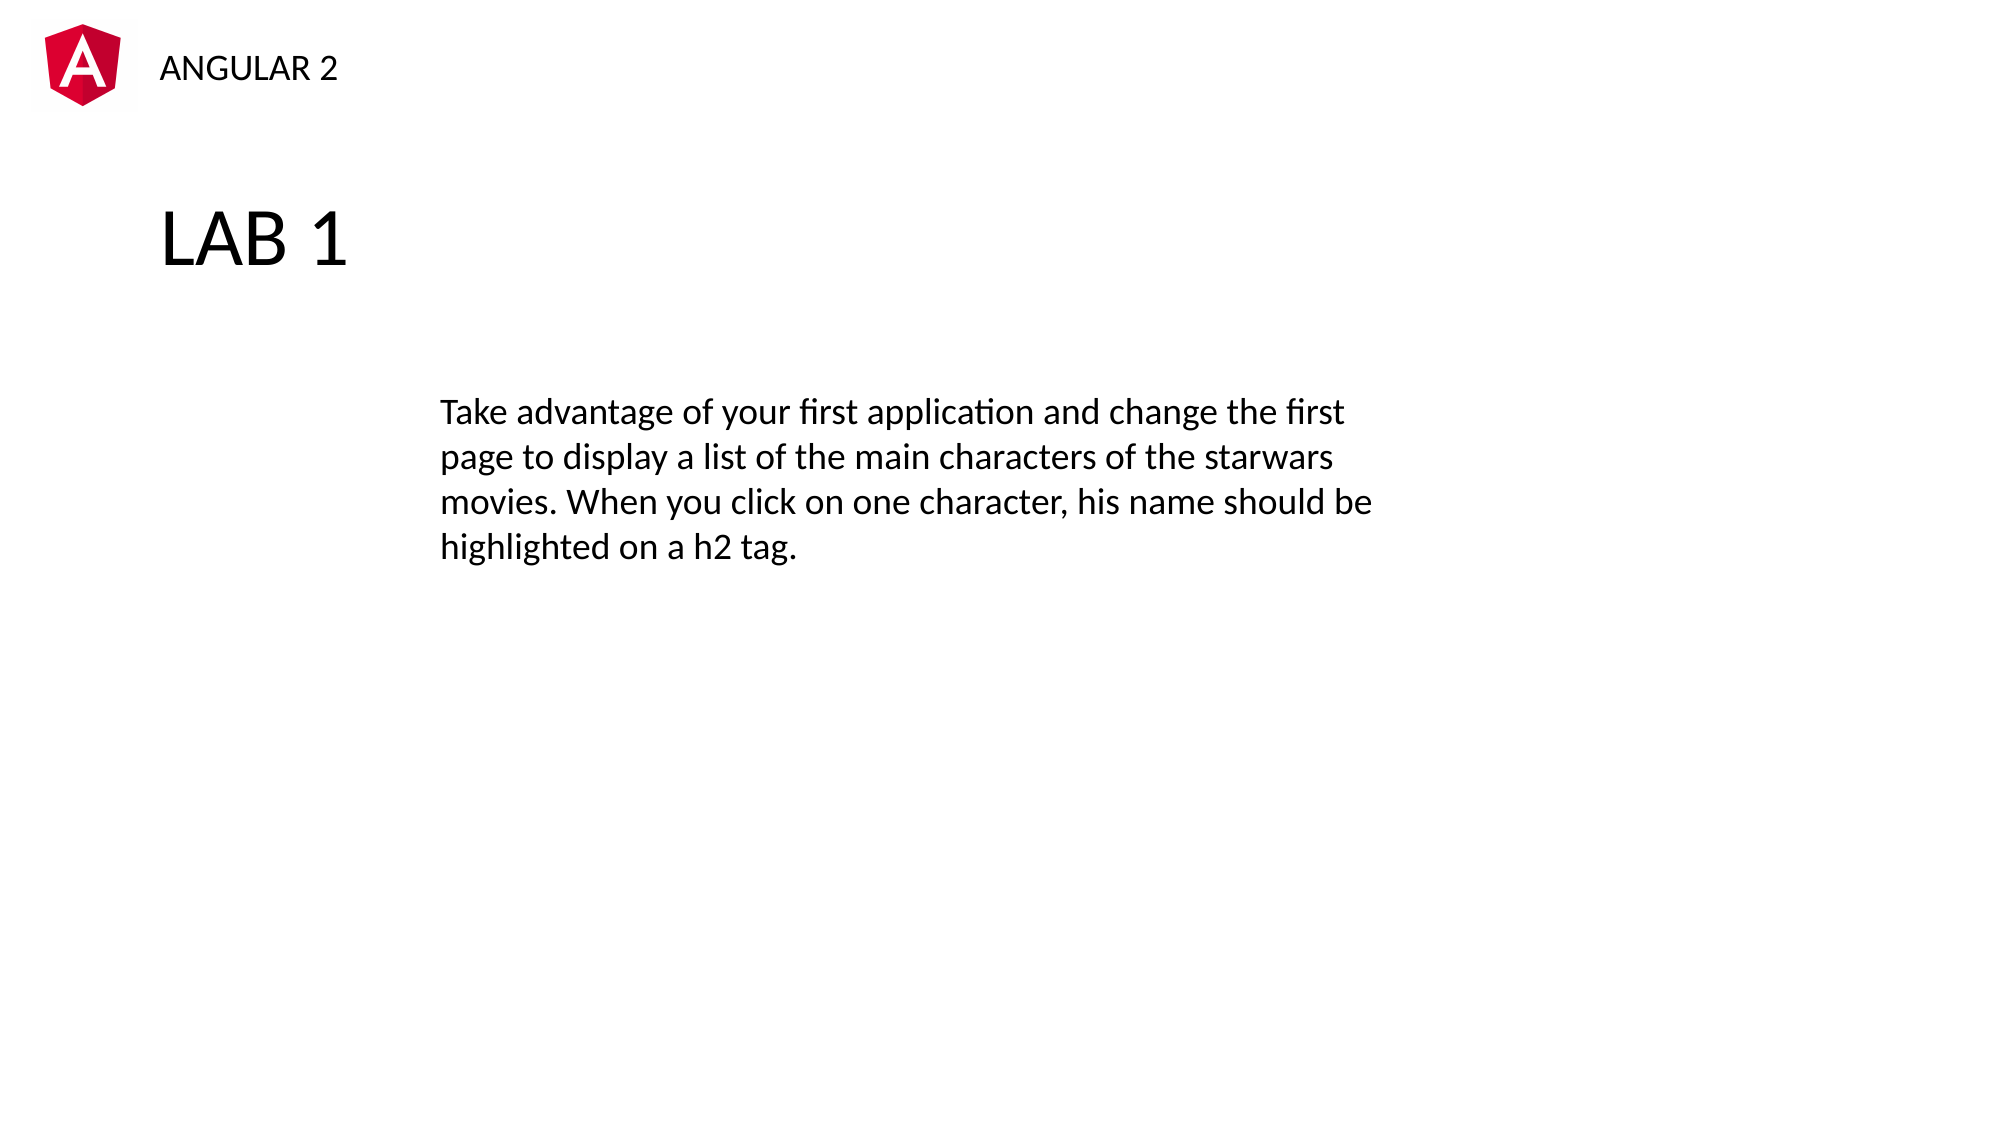

LAB 1
Take advantage of your first application and change the first page to display a list of the main characters of the starwars movies. When you click on one character, his name should be highlighted on a h2 tag.